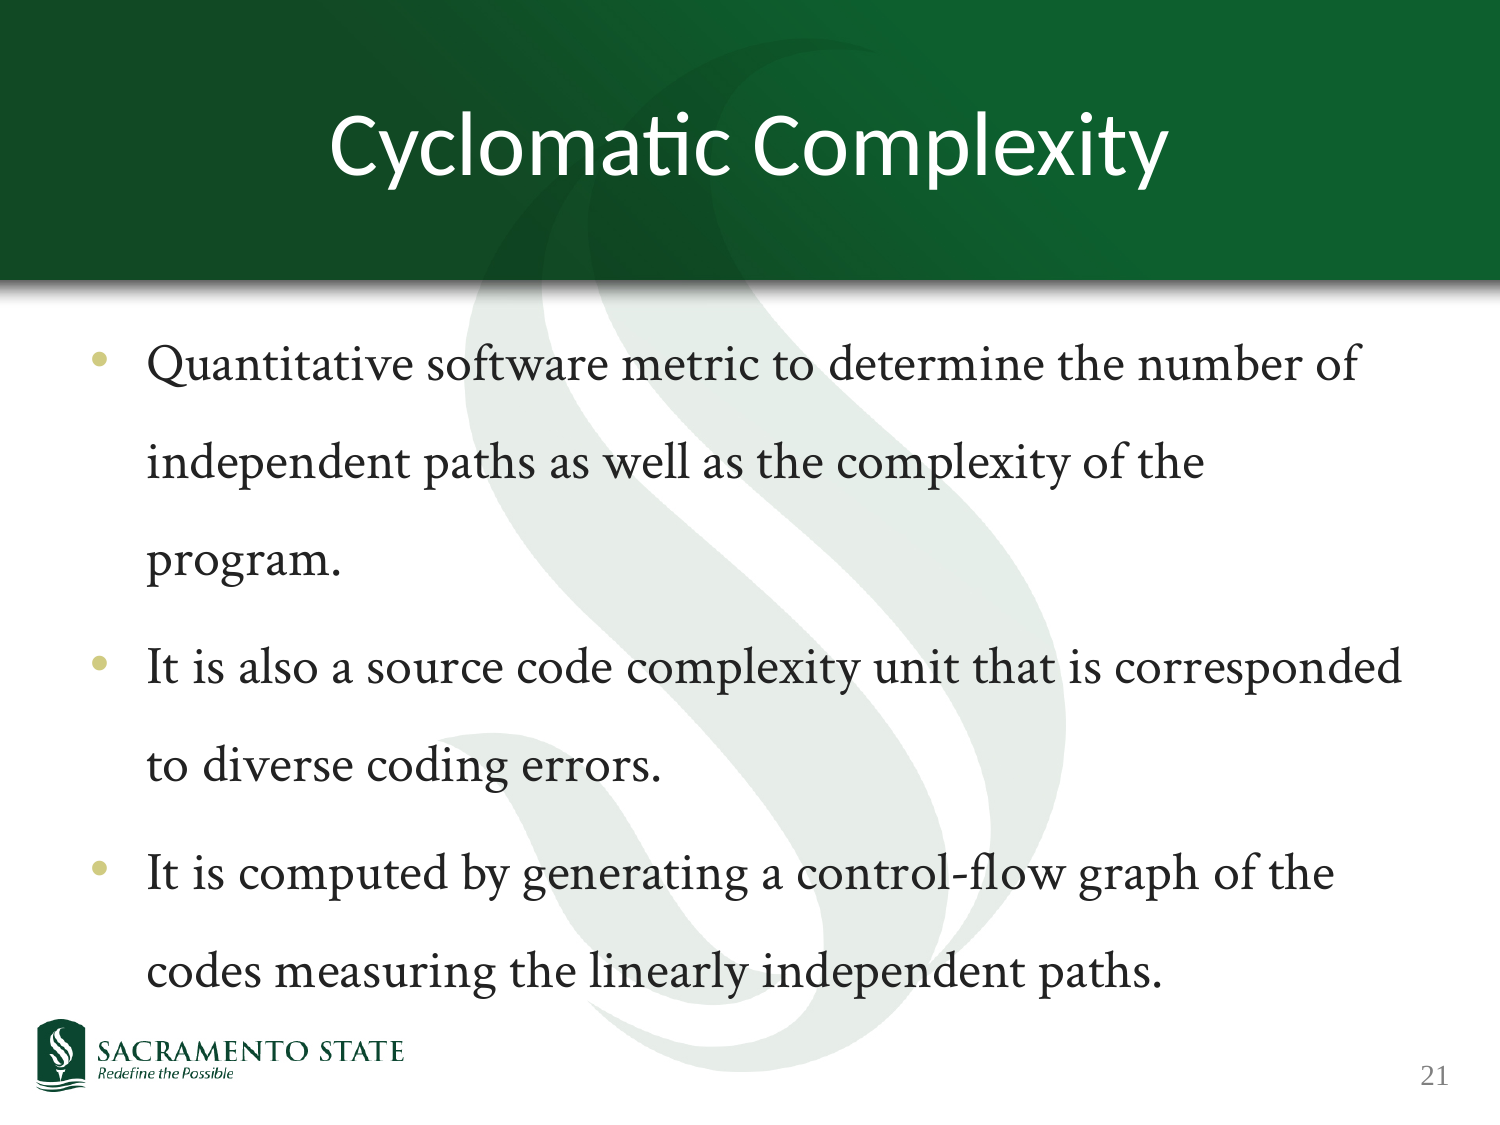

# Cyclomatic Complexity
Quantitative software metric to determine the number of independent paths as well as the complexity of the program.
It is also a source code complexity unit that is corresponded to diverse coding errors.
It is computed by generating a control-flow graph of the codes measuring the linearly independent paths.
21